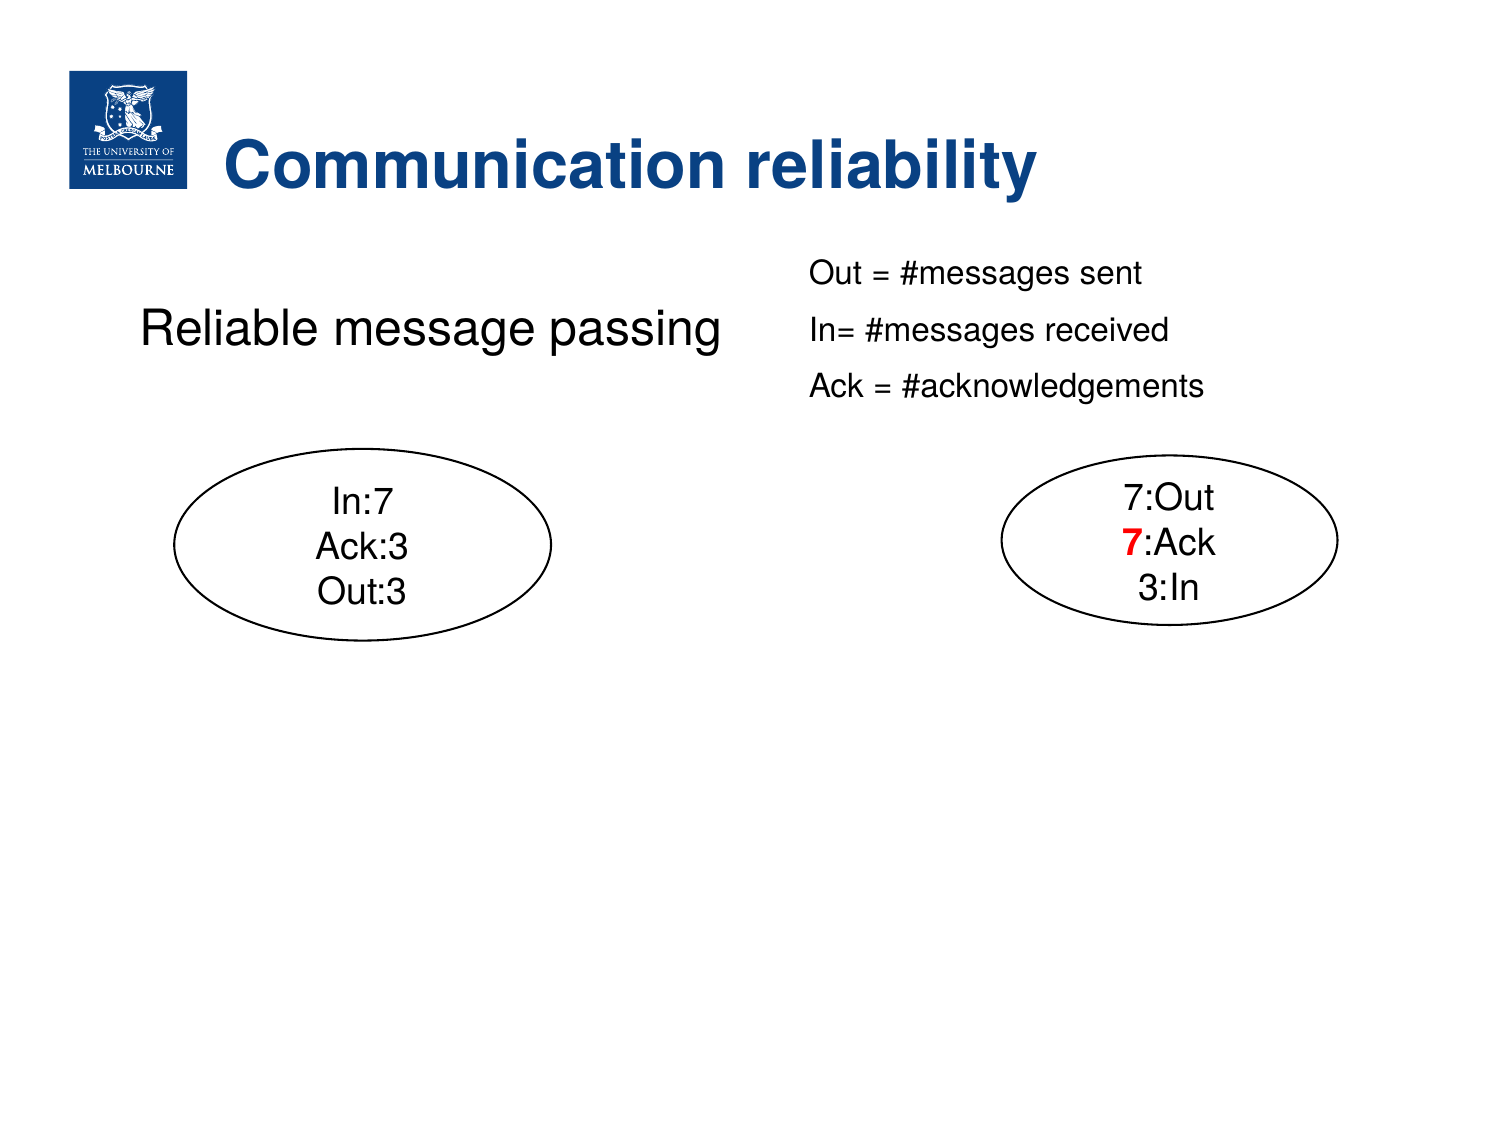

# Communication reliability
Out = #messages sent
In= #messages received
Ack = #acknowledgements
Reliable message passing

In:7
Ack:3
Out:3
7:Out
7:Ack
3:In